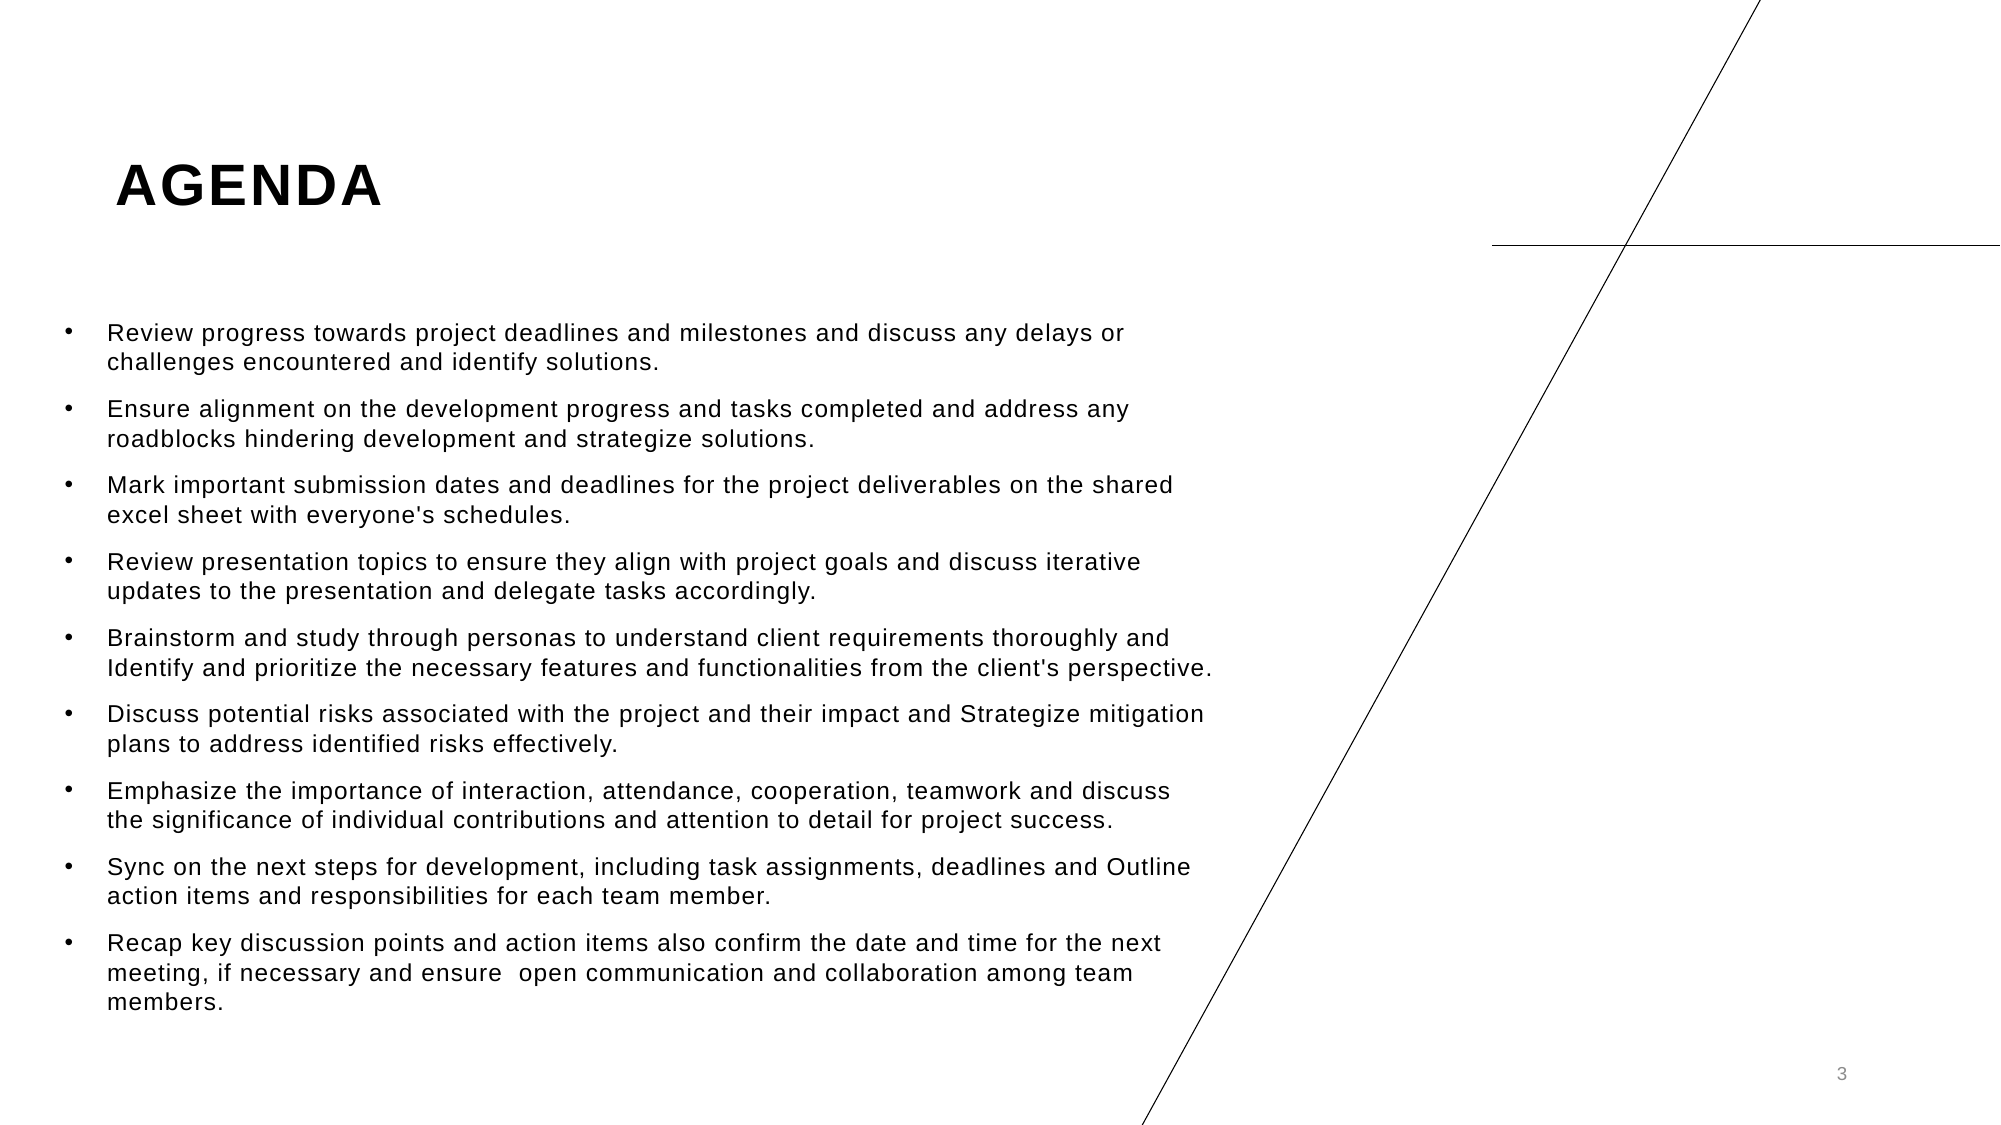

# AGENDA
Review progress towards project deadlines and milestones and discuss any delays or challenges encountered and identify solutions.
Ensure alignment on the development progress and tasks completed and address any roadblocks hindering development and strategize solutions.
Mark important submission dates and deadlines for the project deliverables on the shared excel sheet with everyone's schedules.
Review presentation topics to ensure they align with project goals and discuss iterative updates to the presentation and delegate tasks accordingly.
Brainstorm and study through personas to understand client requirements thoroughly and Identify and prioritize the necessary features and functionalities from the client's perspective.
Discuss potential risks associated with the project and their impact and Strategize mitigation plans to address identified risks effectively.
Emphasize the importance of interaction, attendance, cooperation, teamwork and discuss the significance of individual contributions and attention to detail for project success.
Sync on the next steps for development, including task assignments, deadlines and Outline action items and responsibilities for each team member.
Recap key discussion points and action items also confirm the date and time for the next meeting, if necessary and ensure  open communication and collaboration among team members.
3